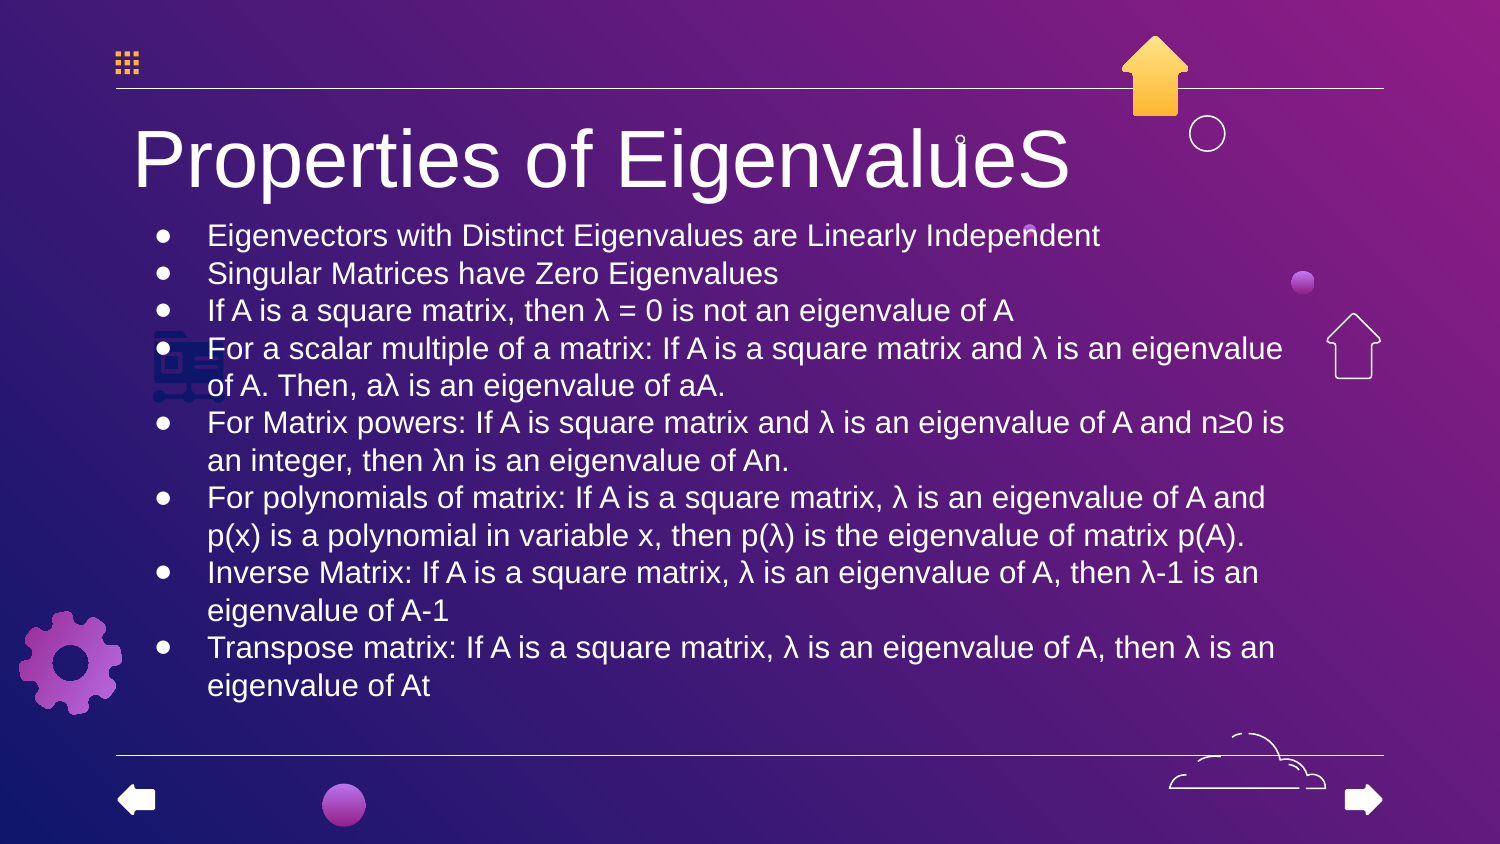

Properties of EigenvalueS

Eigenvectors with Distinct Eigenvalues are Linearly Independent
Singular Matrices have Zero Eigenvalues
If A is a square matrix, then λ = 0 is not an eigenvalue of A
For a scalar multiple of a matrix: If A is a square matrix and λ is an eigenvalue of A. Then, aλ is an eigenvalue of aA.
For Matrix powers: If A is square matrix and λ is an eigenvalue of A and n≥0 is an integer, then λn is an eigenvalue of An.
For polynomials of matrix: If A is a square matrix, λ is an eigenvalue of A and  p(x) is a polynomial in variable x, then p(λ) is the eigenvalue of matrix p(A).
Inverse Matrix: If A is a square matrix, λ is an eigenvalue of A, then λ-1 is an eigenvalue of A-1
Transpose matrix: If A is a square matrix, λ is an eigenvalue of A, then λ is an eigenvalue of At